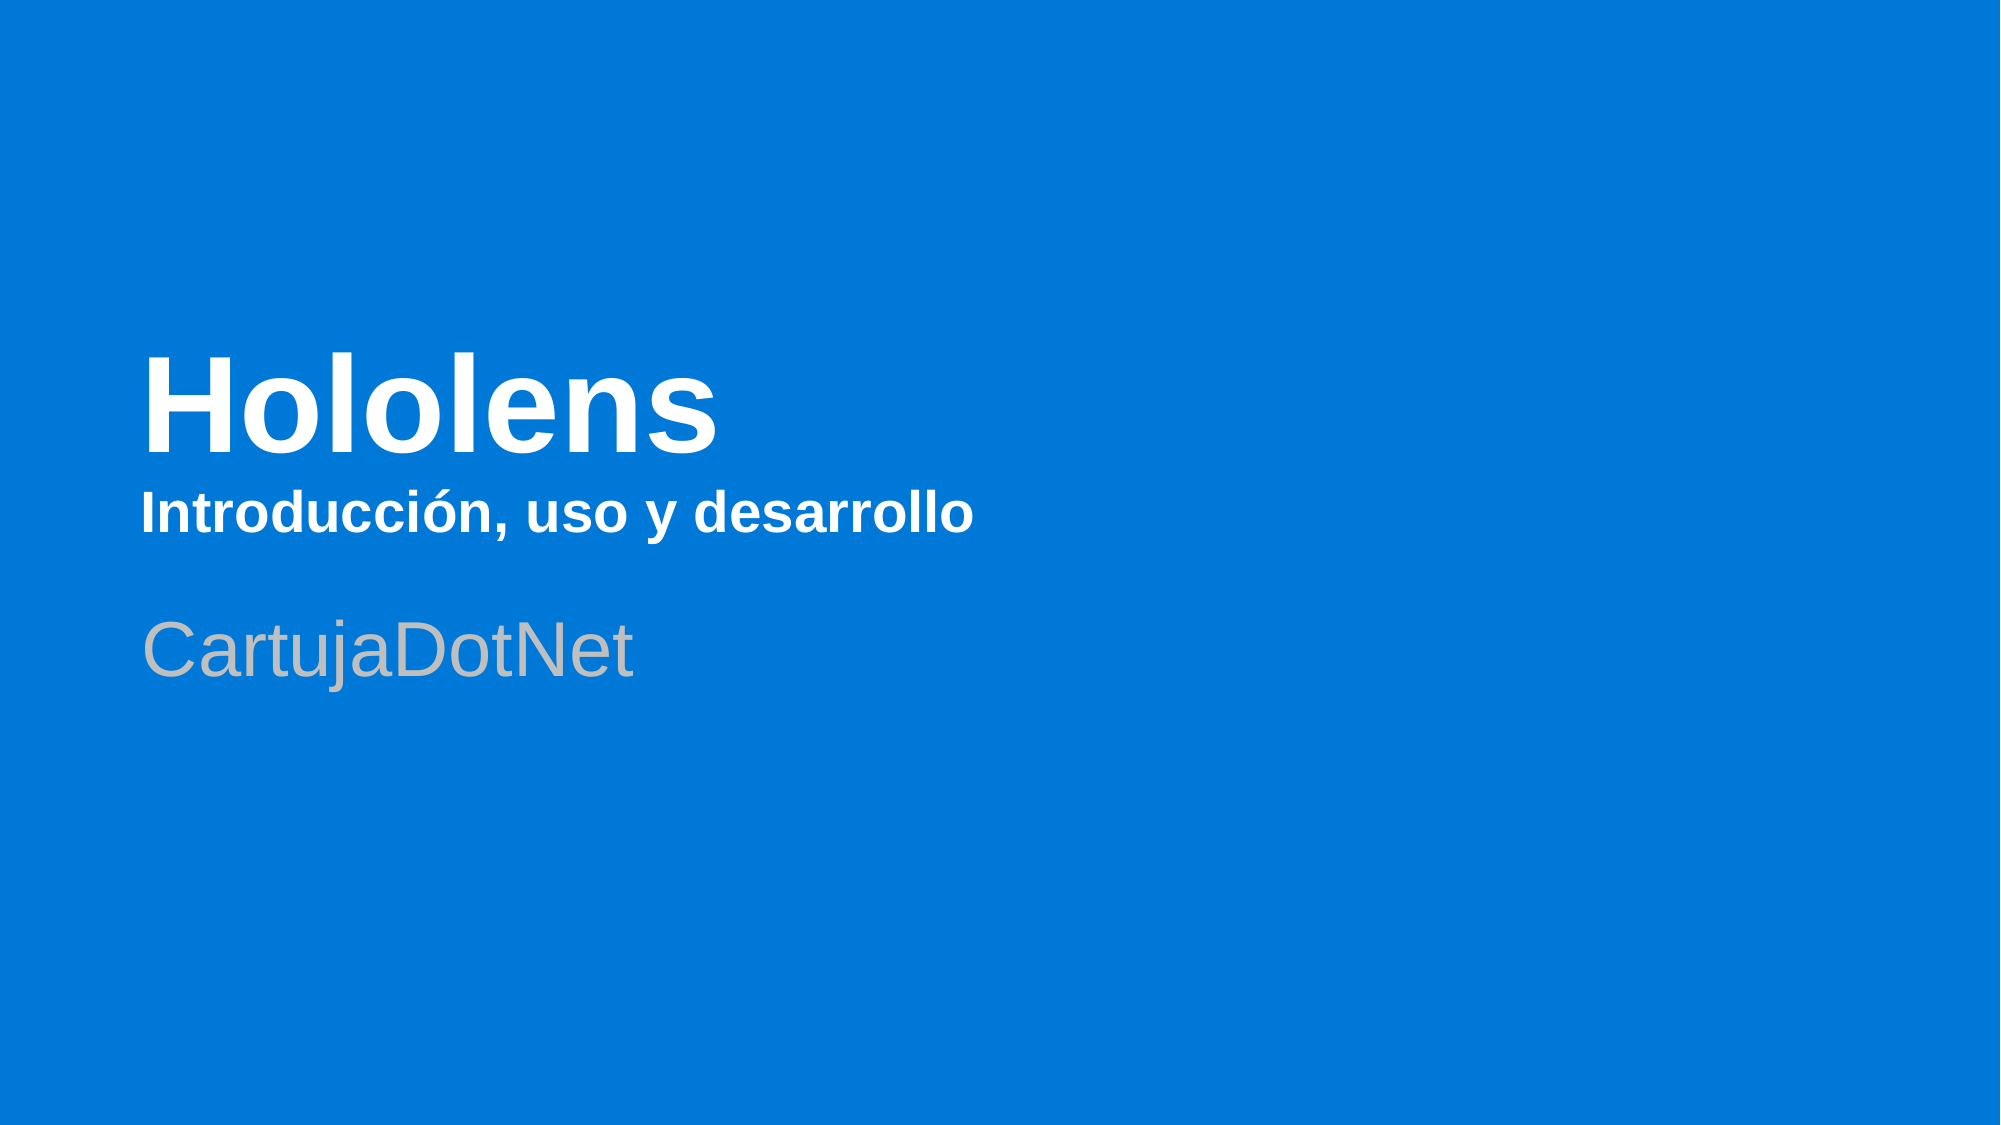

# Hololens Introducción, uso y desarrollo
CartujaDotNet